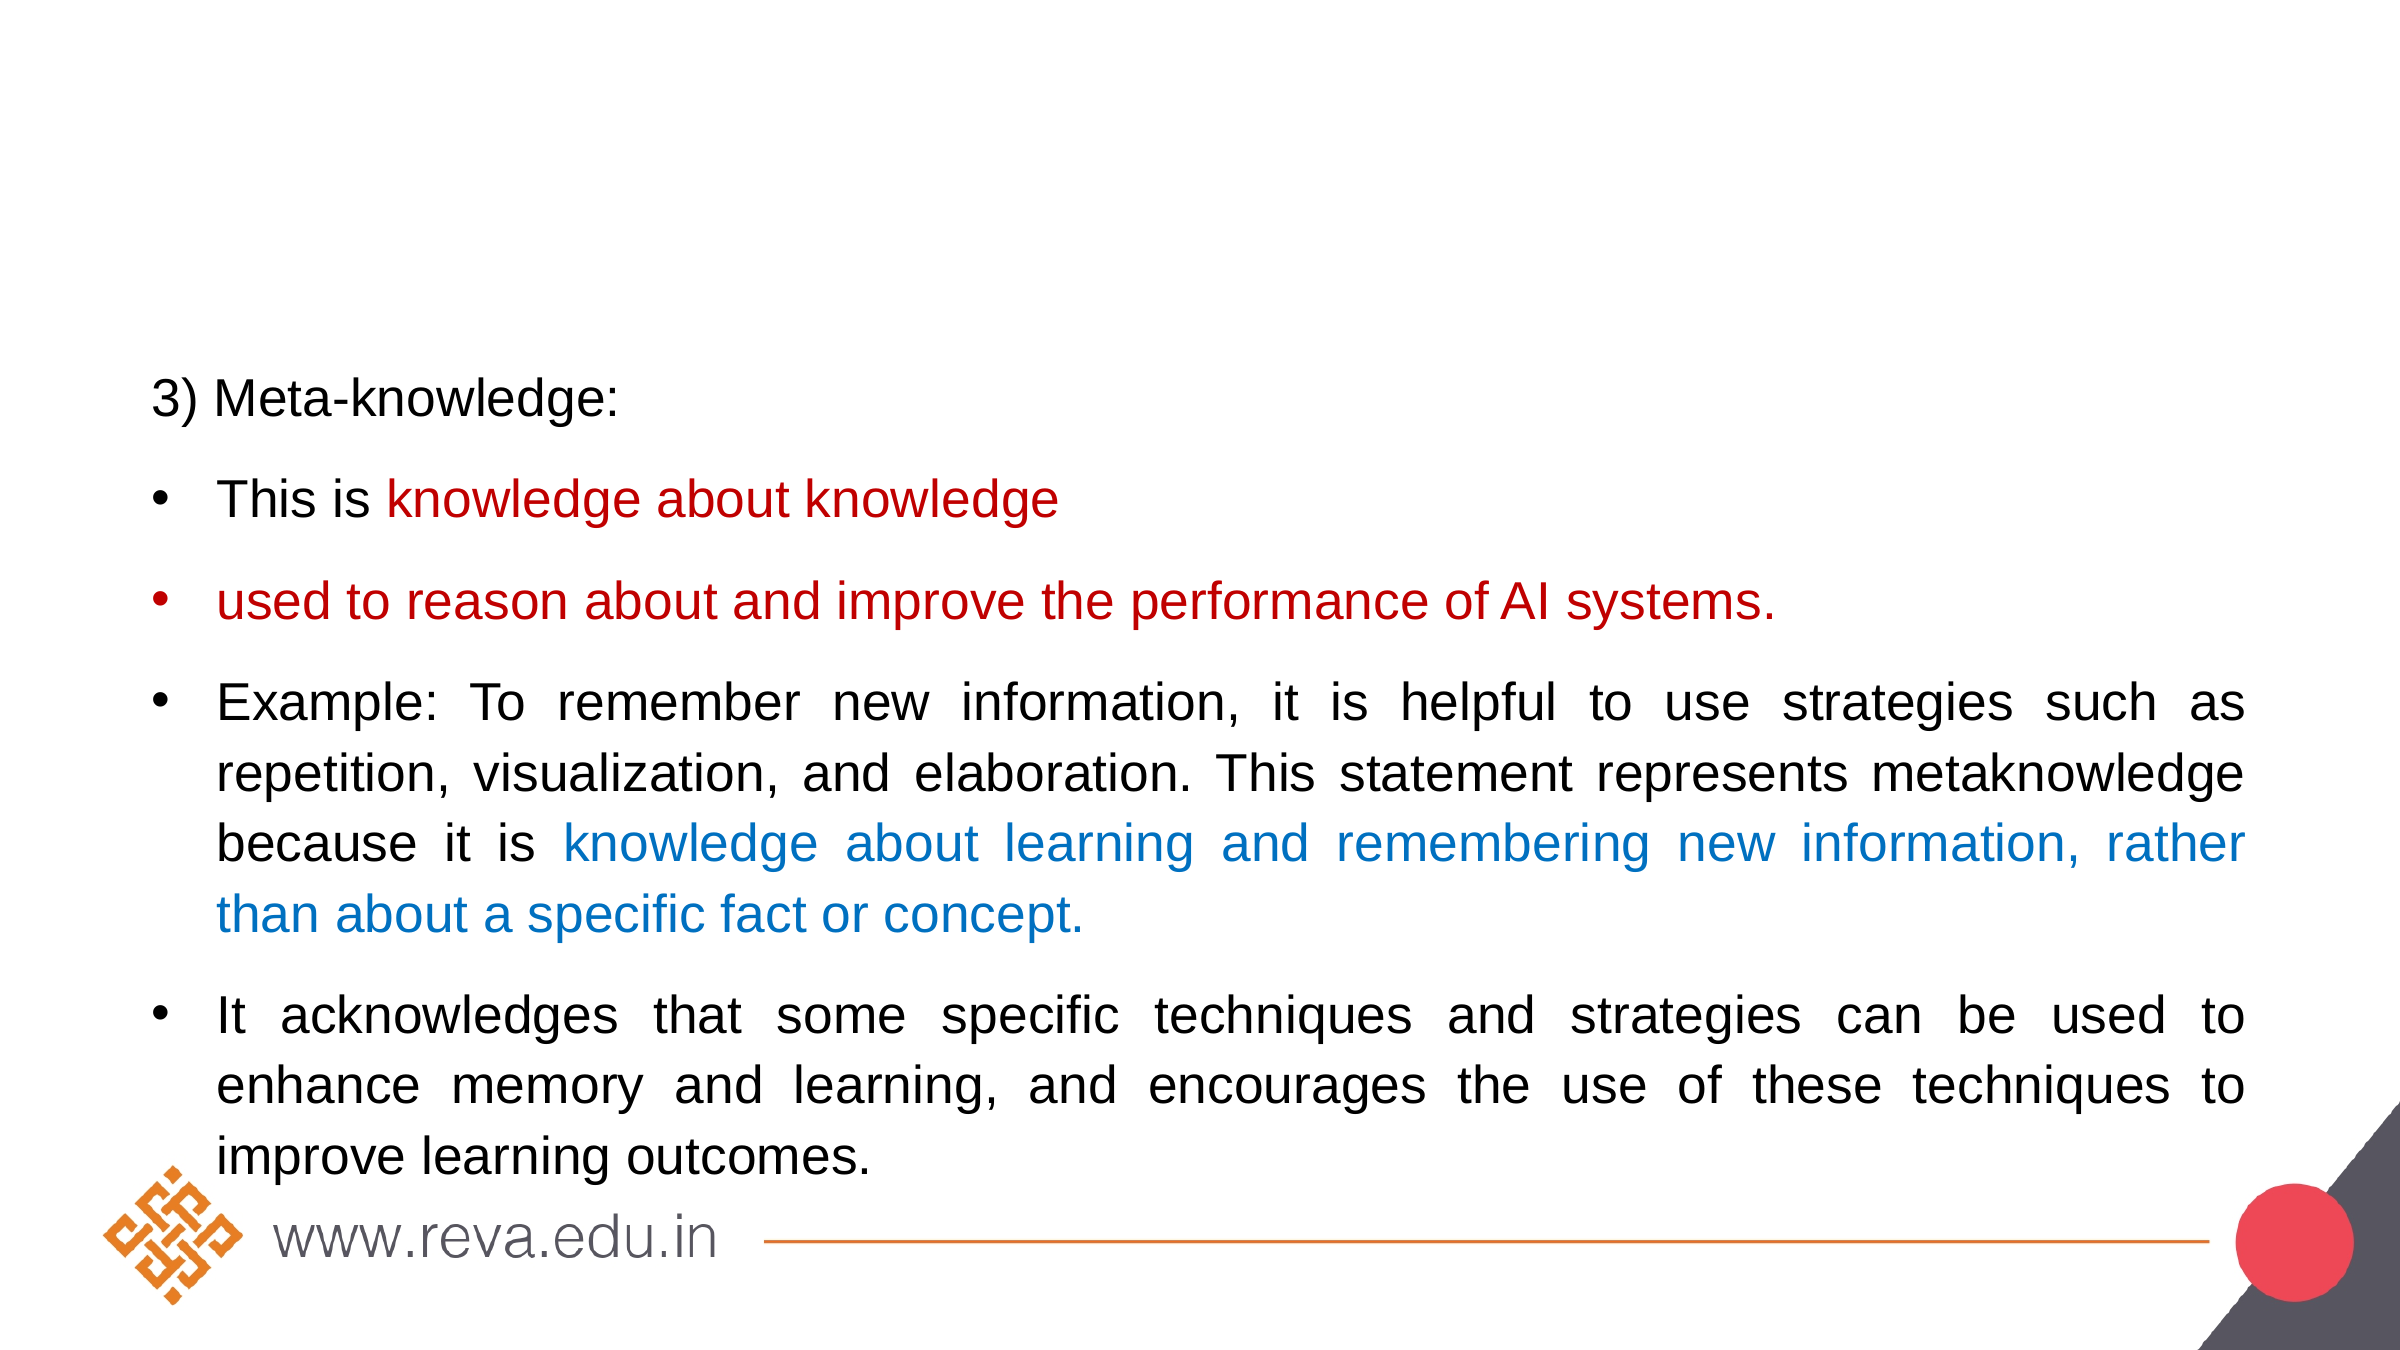

#
3) Meta-knowledge:
This is knowledge about knowledge
used to reason about and improve the performance of AI systems.
Example: To remember new information, it is helpful to use strategies such as repetition, visualization, and elaboration. This statement represents metaknowledge because it is knowledge about learning and remembering new information, rather than about a specific fact or concept.
It acknowledges that some specific techniques and strategies can be used to enhance memory and learning, and encourages the use of these techniques to improve learning outcomes.